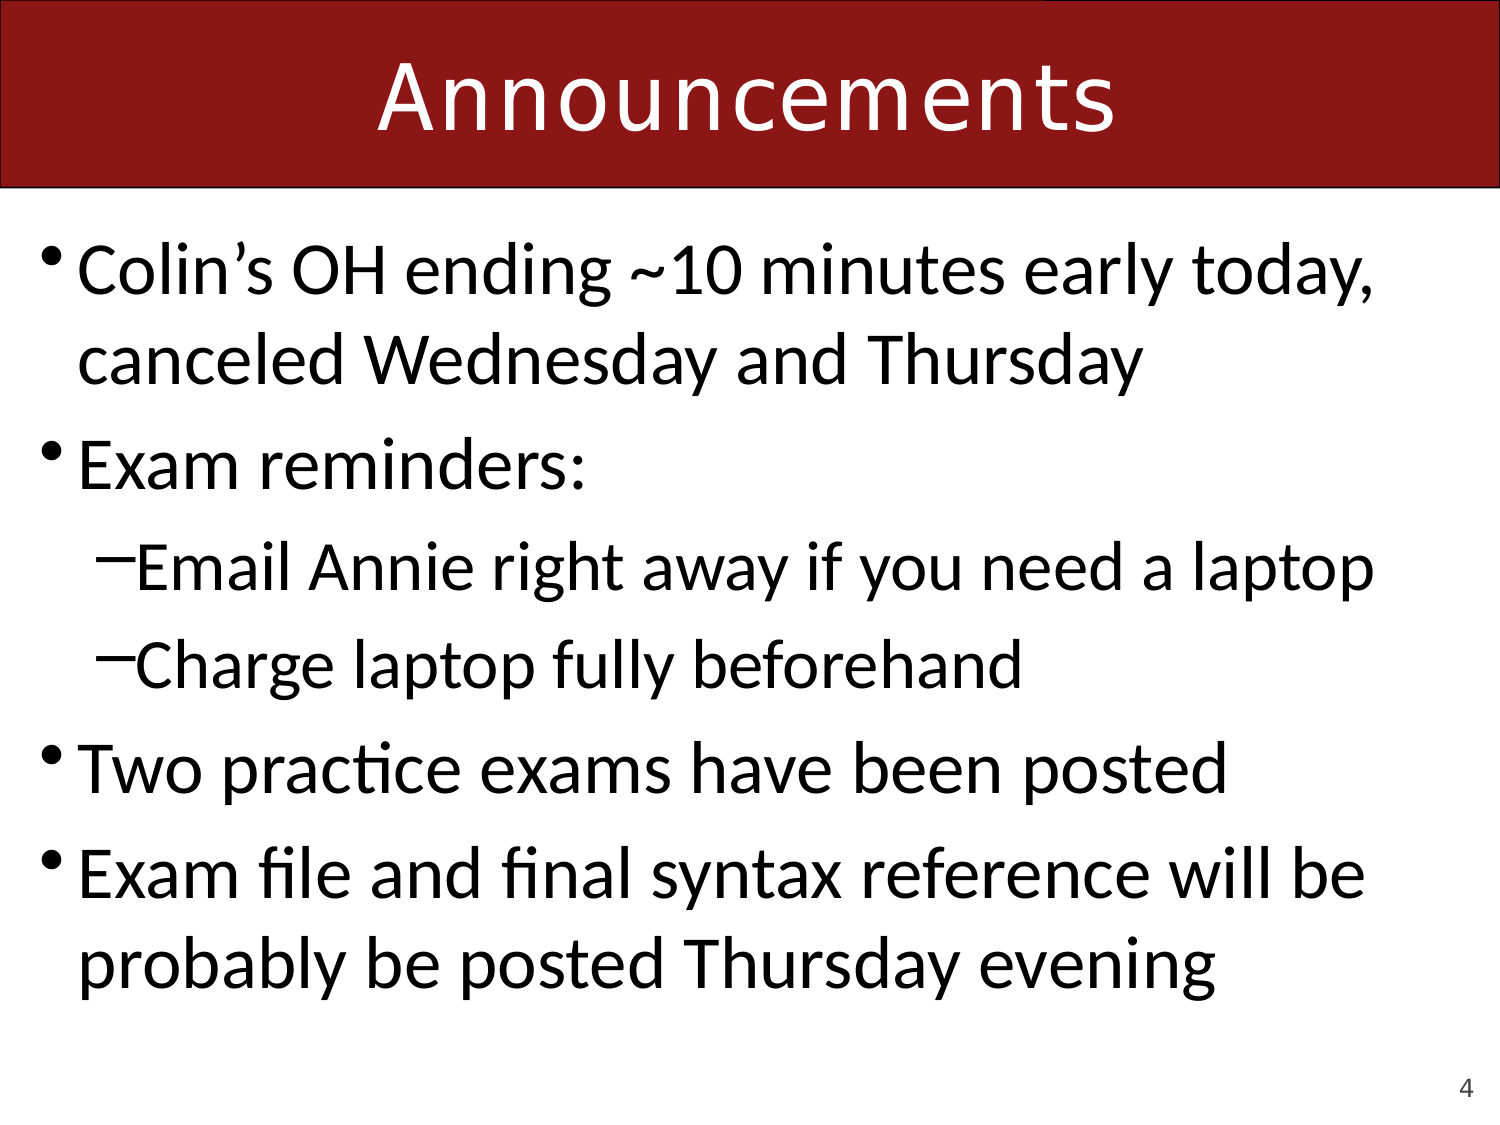

# Announcements
Colin’s OH ending ~10 minutes early today, canceled Wednesday and Thursday
Exam reminders:
Email Annie right away if you need a laptop
Charge laptop fully beforehand
Two practice exams have been posted
Exam file and final syntax reference will be probably be posted Thursday evening